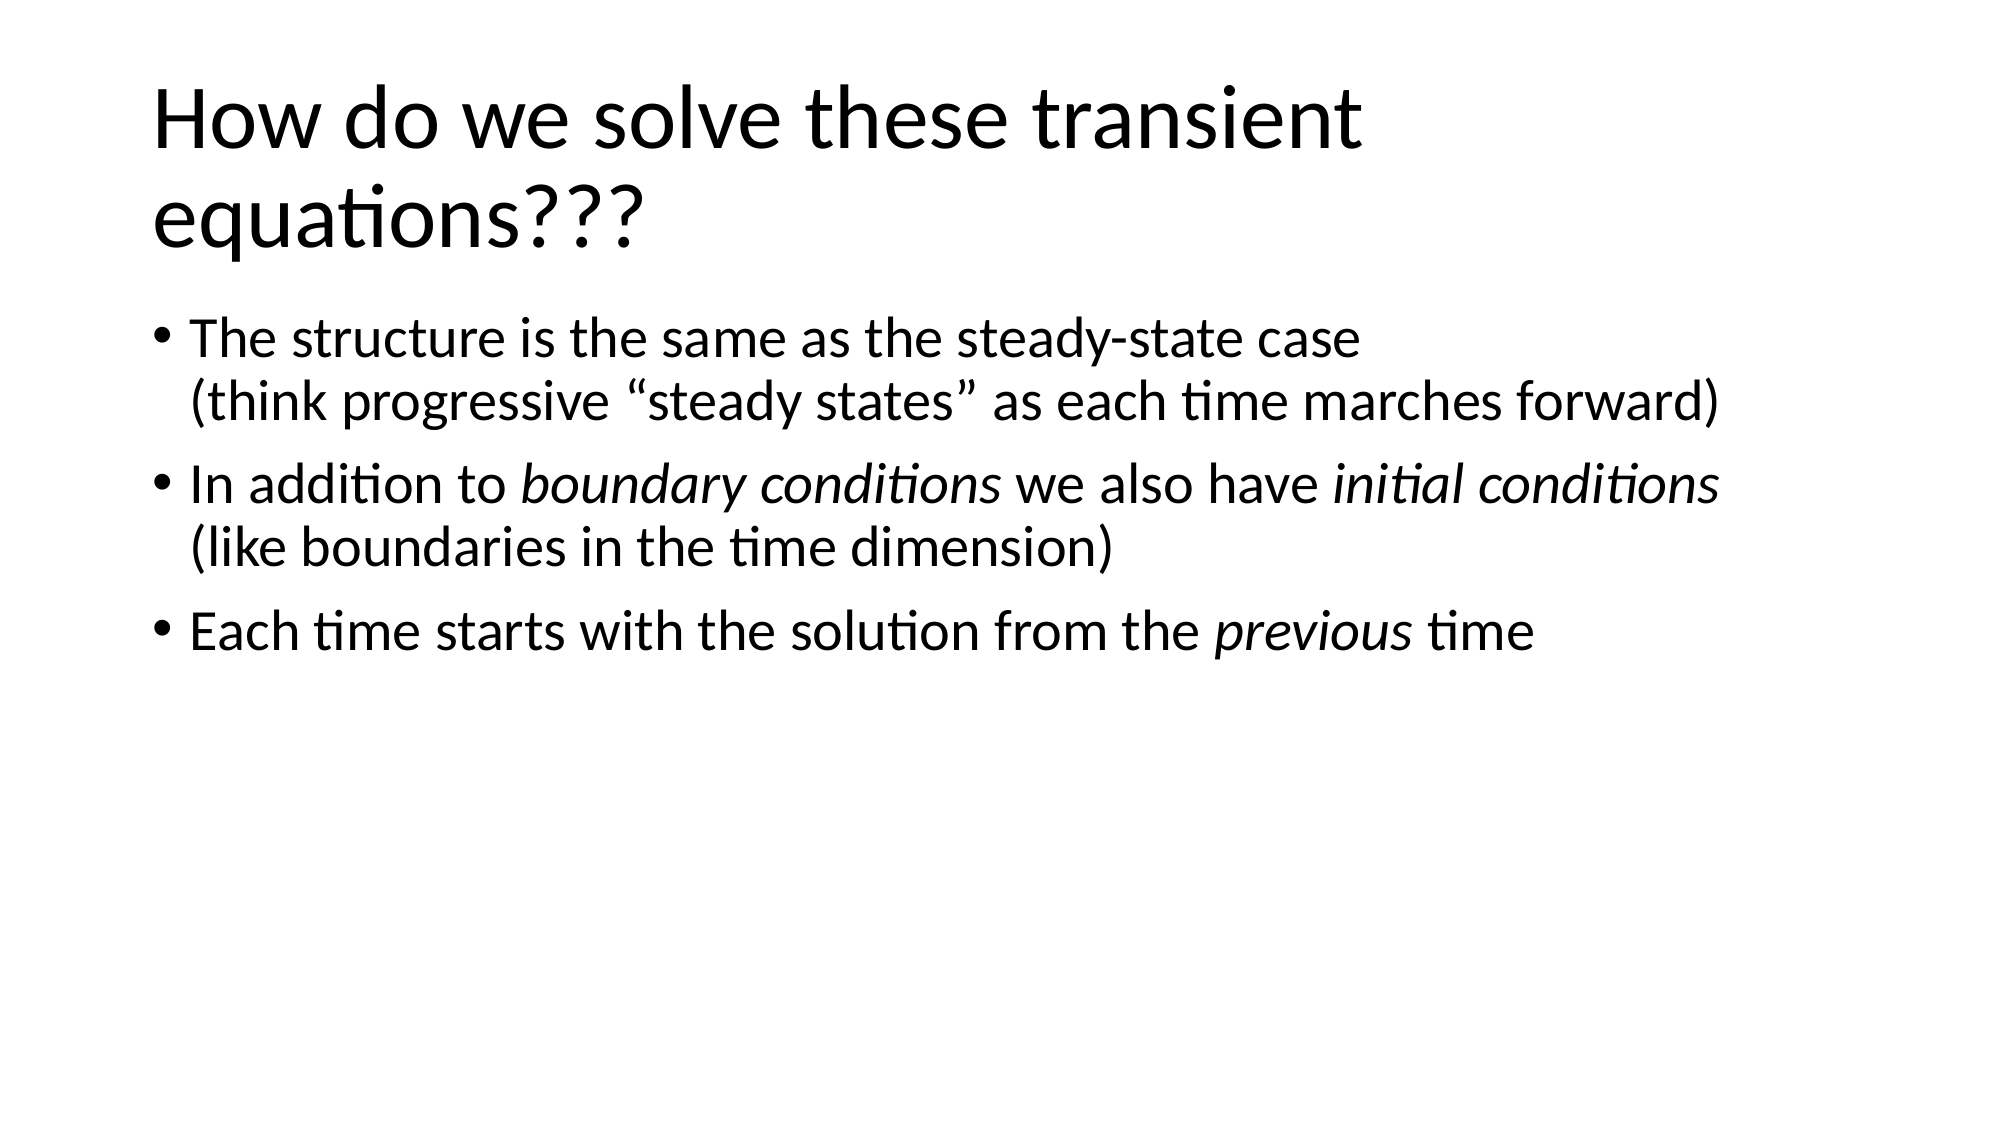

# How do we solve these transient equations???
The structure is the same as the steady-state case
(think progressive “steady states” as each time marches forward)
In addition to boundary conditions we also have initial conditions
(like boundaries in the time dimension)
Each time starts with the solution from the previous time